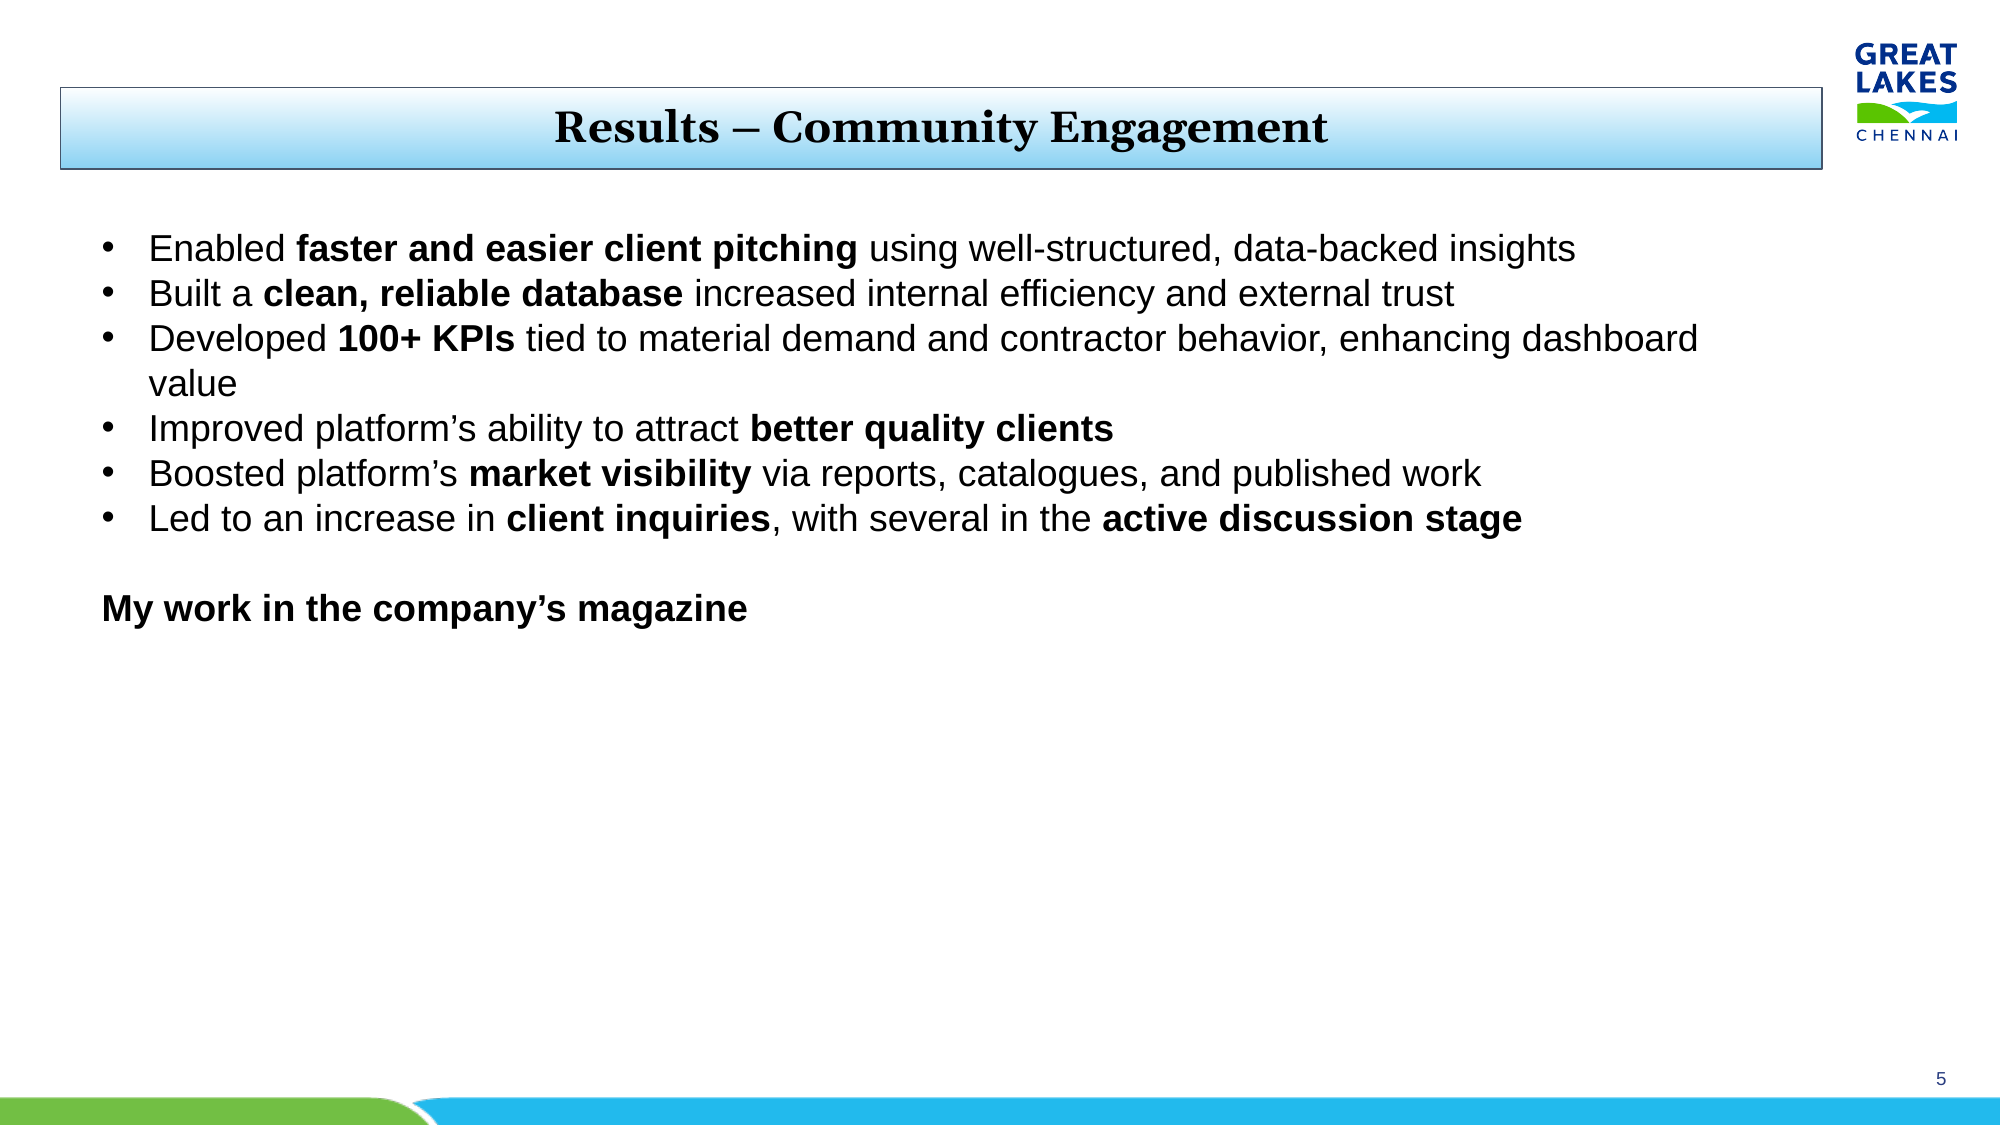

# Results – Community Engagement
Enabled faster and easier client pitching using well-structured, data-backed insights
Built a clean, reliable database increased internal efficiency and external trust
Developed 100+ KPIs tied to material demand and contractor behavior, enhancing dashboard value
Improved platform’s ability to attract better quality clients
Boosted platform’s market visibility via reports, catalogues, and published work
Led to an increase in client inquiries, with several in the active discussion stage

My work in the company’s magazine
5